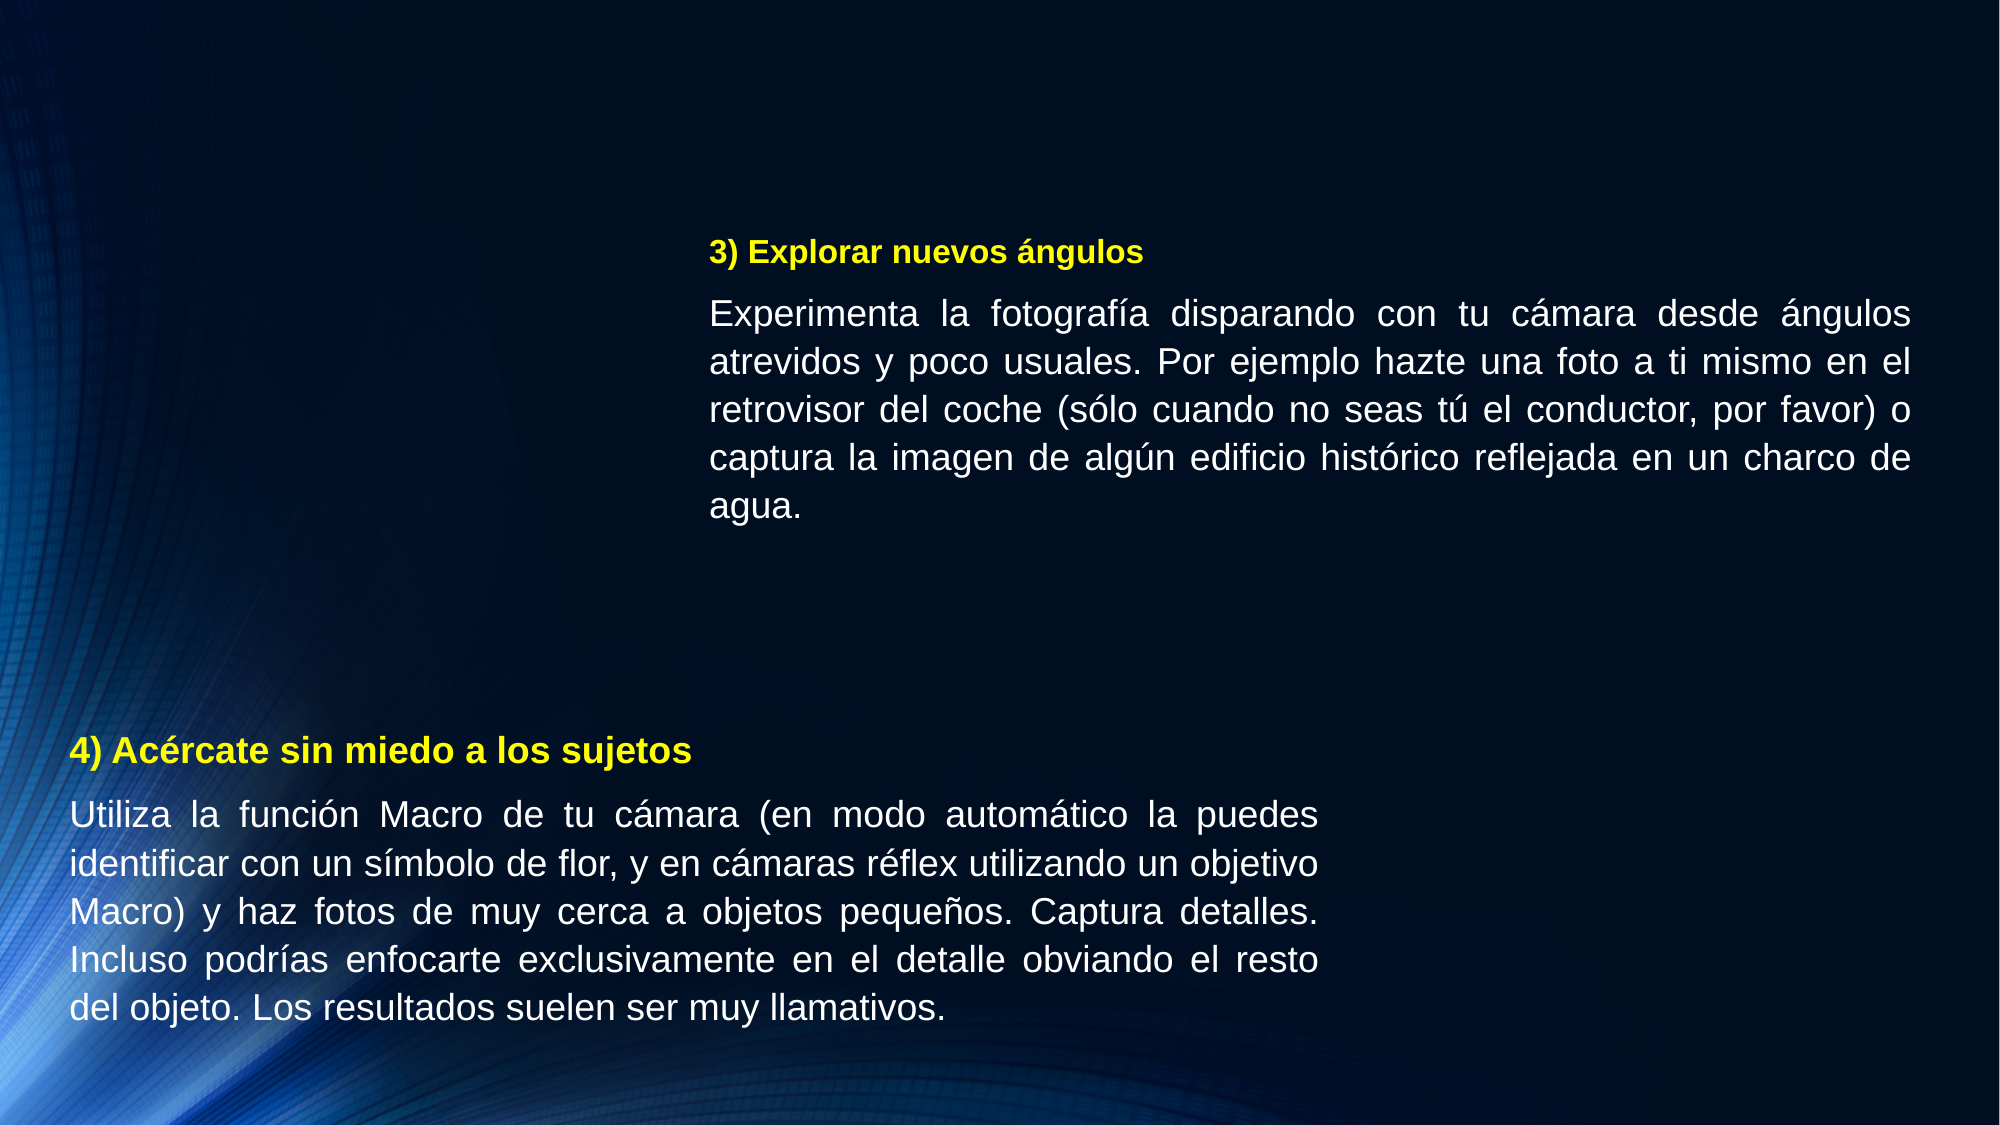

3) Explorar nuevos ángulos
Experimenta la fotografía disparando con tu cámara desde ángulos atrevidos y poco usuales. Por ejemplo hazte una foto a ti mismo en el retrovisor del coche (sólo cuando no seas tú el conductor, por favor) o captura la imagen de algún edificio histórico reflejada en un charco de agua.
4) Acércate sin miedo a los sujetos
Utiliza la función Macro de tu cámara (en modo automático la puedes identificar con un símbolo de flor, y en cámaras réflex utilizando un objetivo Macro) y haz fotos de muy cerca a objetos pequeños. Captura detalles. Incluso podrías enfocarte exclusivamente en el detalle obviando el resto del objeto. Los resultados suelen ser muy llamativos.